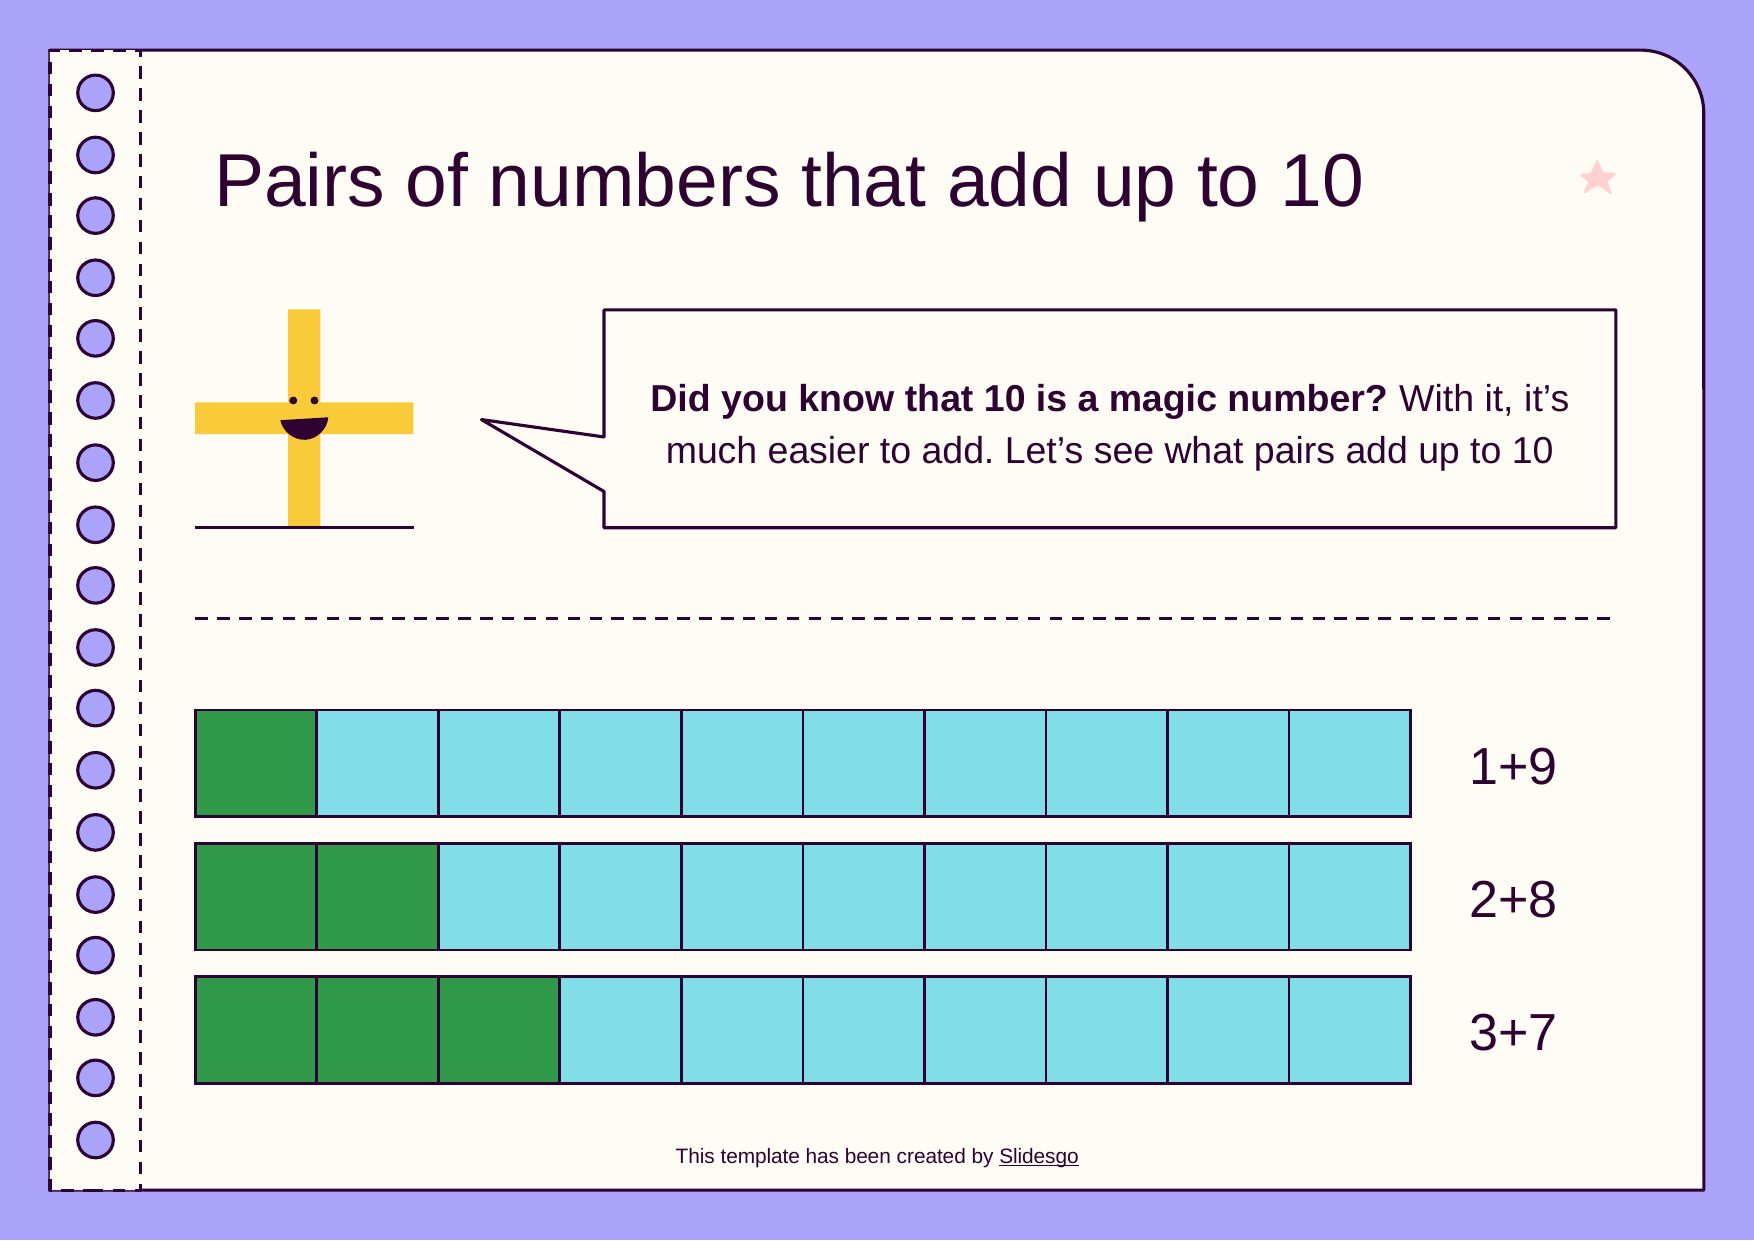

# Pairs of numbers that add up to 10

+

Did you know that 10 is a magic number? With it, it’s much easier to add. Let’s see what pairs add up to 10
|  |  |  |  |  |  |  |  |  |  |
| --- | --- | --- | --- | --- | --- | --- | --- | --- | --- |
1+9
|  |  |  |  |  |  |  |  |  |  |
| --- | --- | --- | --- | --- | --- | --- | --- | --- | --- |
2+8
3+7
|  |  |  |  |  |  |  |  |  |  |
| --- | --- | --- | --- | --- | --- | --- | --- | --- | --- |
This template has been created by Slidesgo